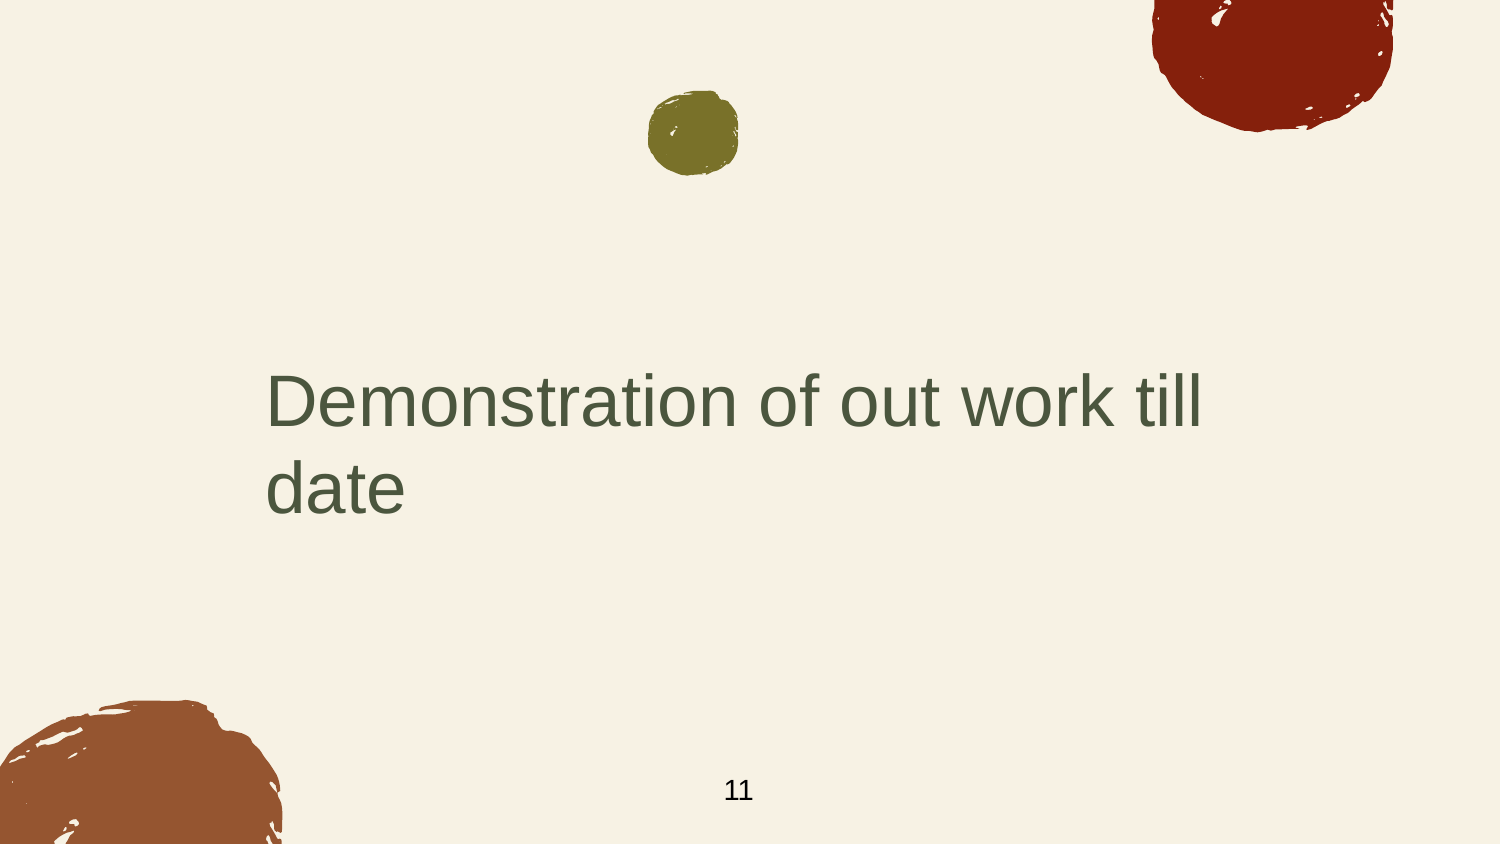

# Demonstration of out work till date

12
11